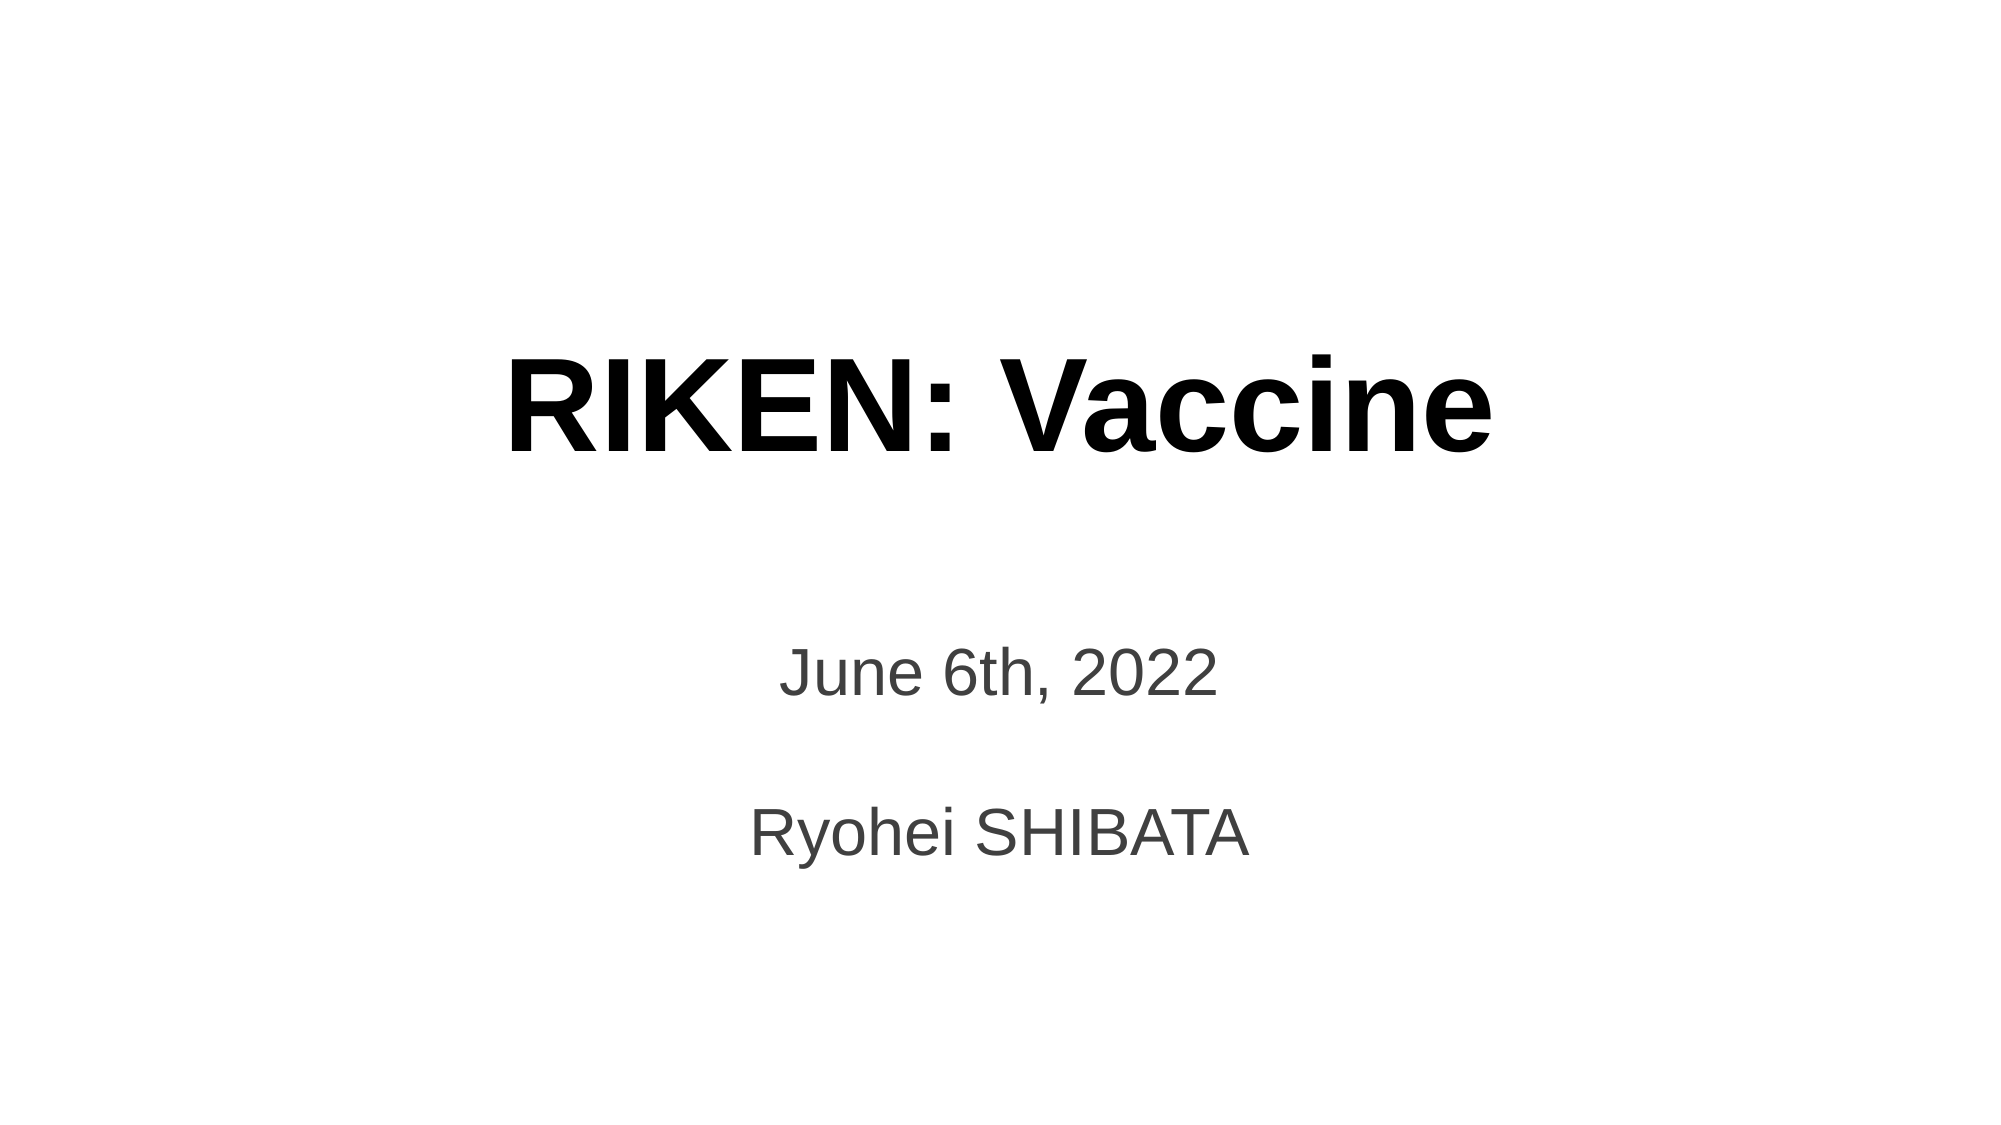

# RIKEN: Vaccine
June 6th, 2022
Ryohei SHIBATA